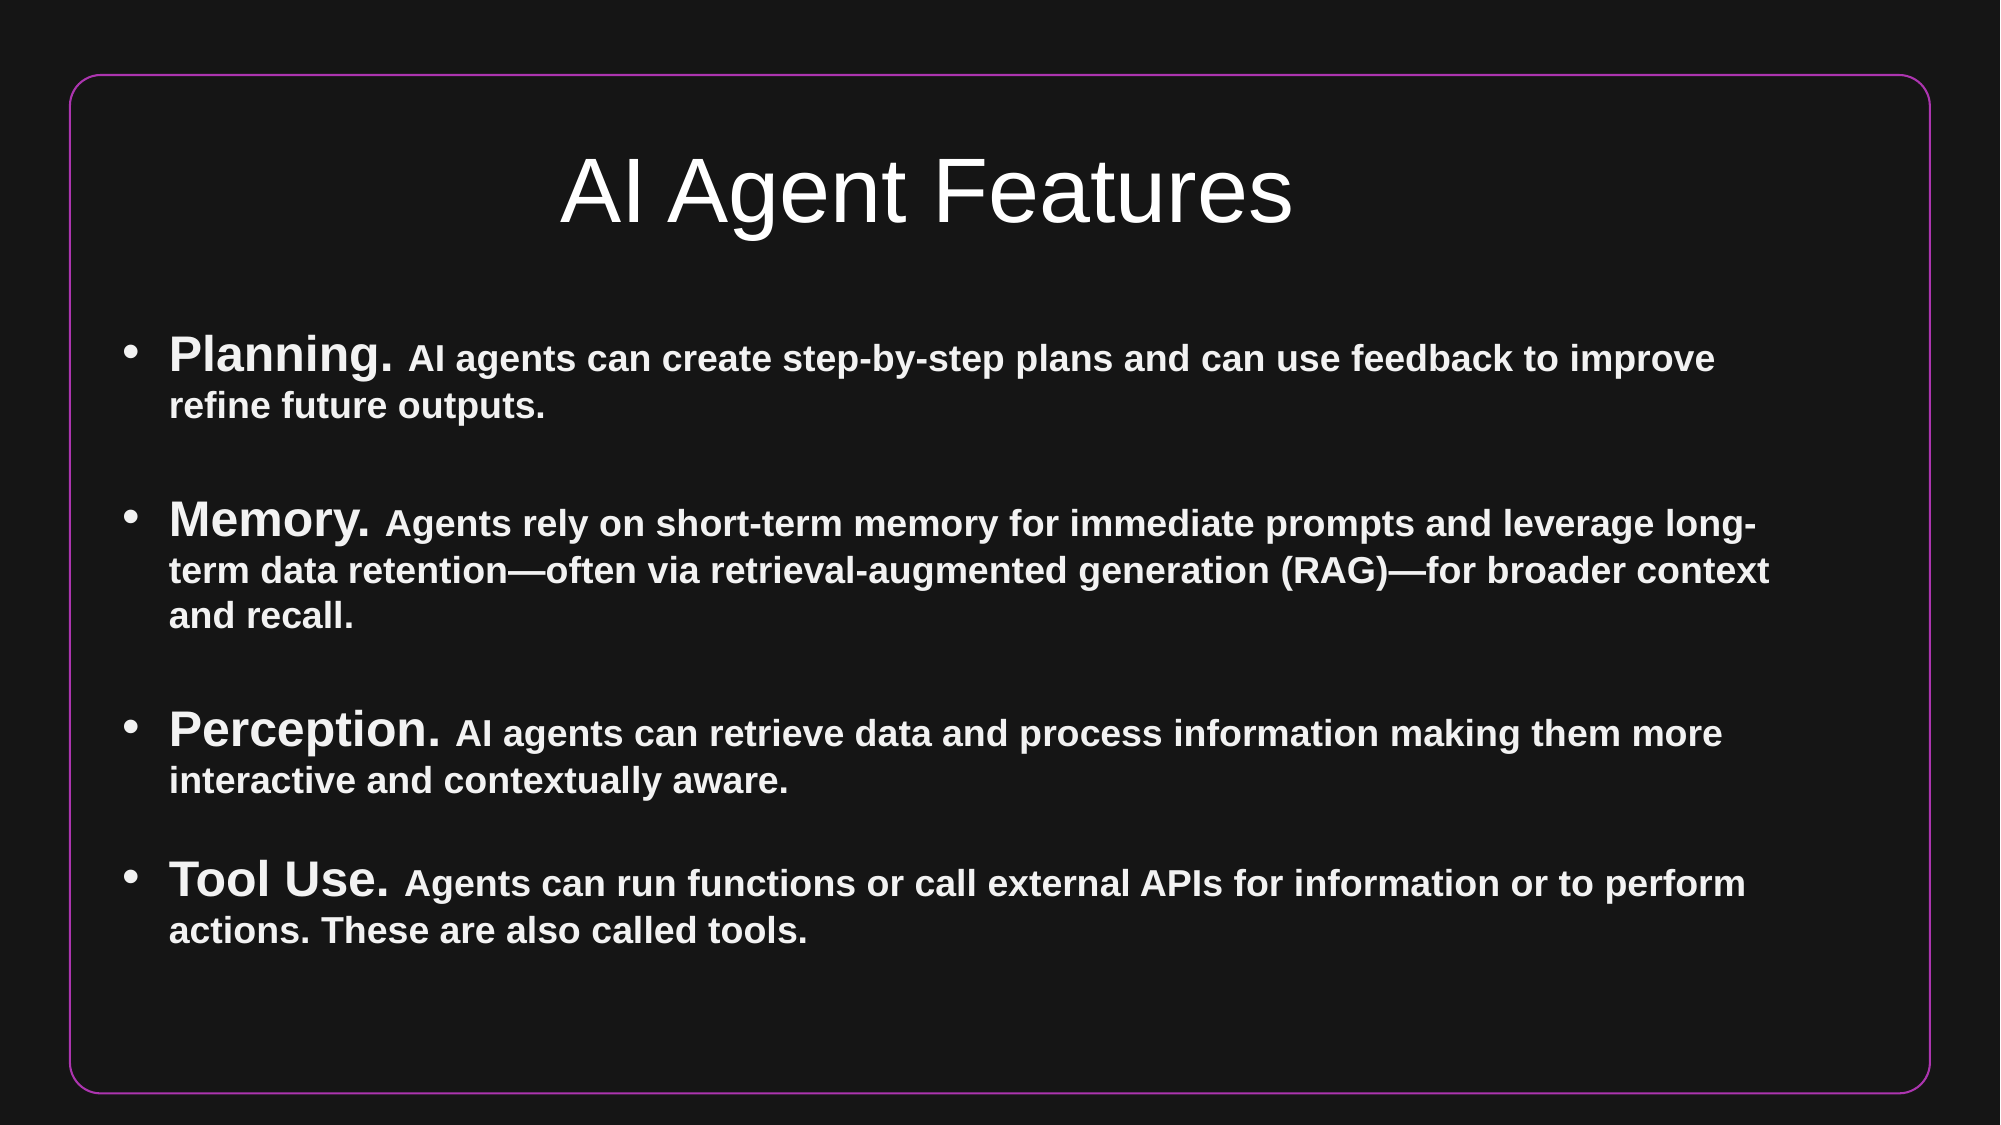

AI Agent Features
Planning. AI agents can create step-by-step plans and can use feedback to improve refine future outputs.

Memory. Agents rely on short-term memory for immediate prompts and leverage long-term data retention—often via retrieval-augmented generation (RAG)—for broader context and recall.

Perception. AI agents can retrieve data and process information making them more interactive and contextually aware.

Tool Use. Agents can run functions or call external APIs for information or to perform actions. These are also called tools.